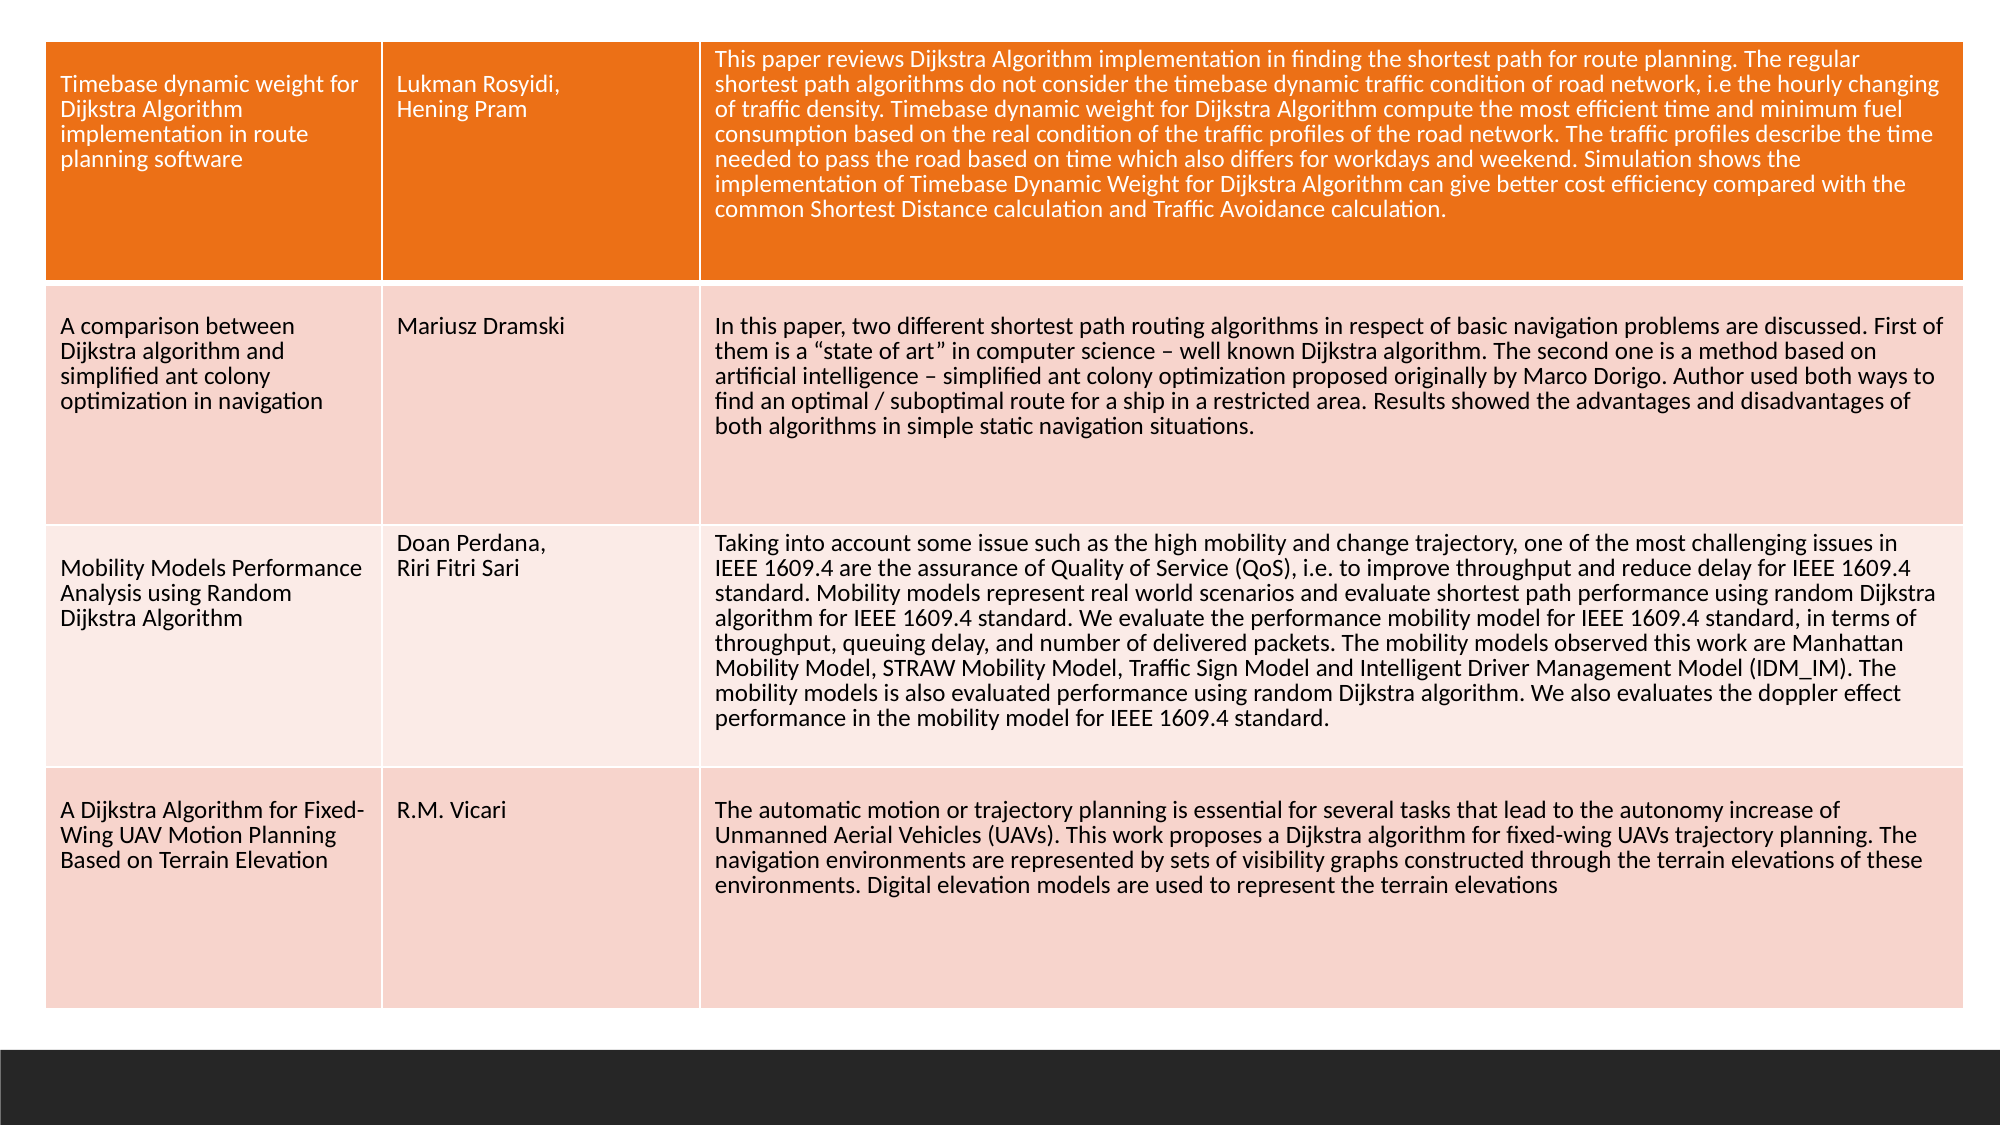

| Timebase dynamic weight for Dijkstra Algorithm implementation in route planning software | Lukman Rosyidi, Hening Pram | This paper reviews Dijkstra Algorithm implementation in finding the shortest path for route planning. The regular shortest path algorithms do not consider the timebase dynamic traffic condition of road network, i.e the hourly changing of traffic density. Timebase dynamic weight for Dijkstra Algorithm compute the most efficient time and minimum fuel consumption based on the real condition of the traffic profiles of the road network. The traffic profiles describe the time needed to pass the road based on time which also differs for workdays and weekend. Simulation shows the implementation of Timebase Dynamic Weight for Dijkstra Algorithm can give better cost efficiency compared with the common Shortest Distance calculation and Traffic Avoidance calculation. |
| --- | --- | --- |
| A comparison between Dijkstra algorithm and simplified ant colony optimization in navigation | Mariusz Dramski | In this paper, two different shortest path routing algorithms in respect of basic navigation problems are discussed. First of them is a “state of art” in computer science – well known Dijkstra algorithm. The second one is a method based on artificial intelligence – simplified ant colony optimization proposed originally by Marco Dorigo. Author used both ways to find an optimal / suboptimal route for a ship in a restricted area. Results showed the advantages and disadvantages of both algorithms in simple static navigation situations. |
| Mobility Models Performance Analysis using Random Dijkstra Algorithm | Doan Perdana, Riri Fitri Sari | Taking into account some issue such as the high mobility and change trajectory, one of the most challenging issues in IEEE 1609.4 are the assurance of Quality of Service (QoS), i.e. to improve throughput and reduce delay for IEEE 1609.4 standard. Mobility models represent real world scenarios and evaluate shortest path performance using random Dijkstra algorithm for IEEE 1609.4 standard. We evaluate the performance mobility model for IEEE 1609.4 standard, in terms of throughput, queuing delay, and number of delivered packets. The mobility models observed this work are Manhattan Mobility Model, STRAW Mobility Model, Traffic Sign Model and Intelligent Driver Management Model (IDM\_IM). The mobility models is also evaluated performance using random Dijkstra algorithm. We also evaluates the doppler effect performance in the mobility model for IEEE 1609.4 standard. |
| A Dijkstra Algorithm for Fixed-Wing UAV Motion Planning Based on Terrain Elevation | R.M. Vicari | The automatic motion or trajectory planning is essential for several tasks that lead to the autonomy increase of Unmanned Aerial Vehicles (UAVs). This work proposes a Dijkstra algorithm for fixed-wing UAVs trajectory planning. The navigation environments are represented by sets of visibility graphs constructed through the terrain elevations of these environments. Digital elevation models are used to represent the terrain elevations |